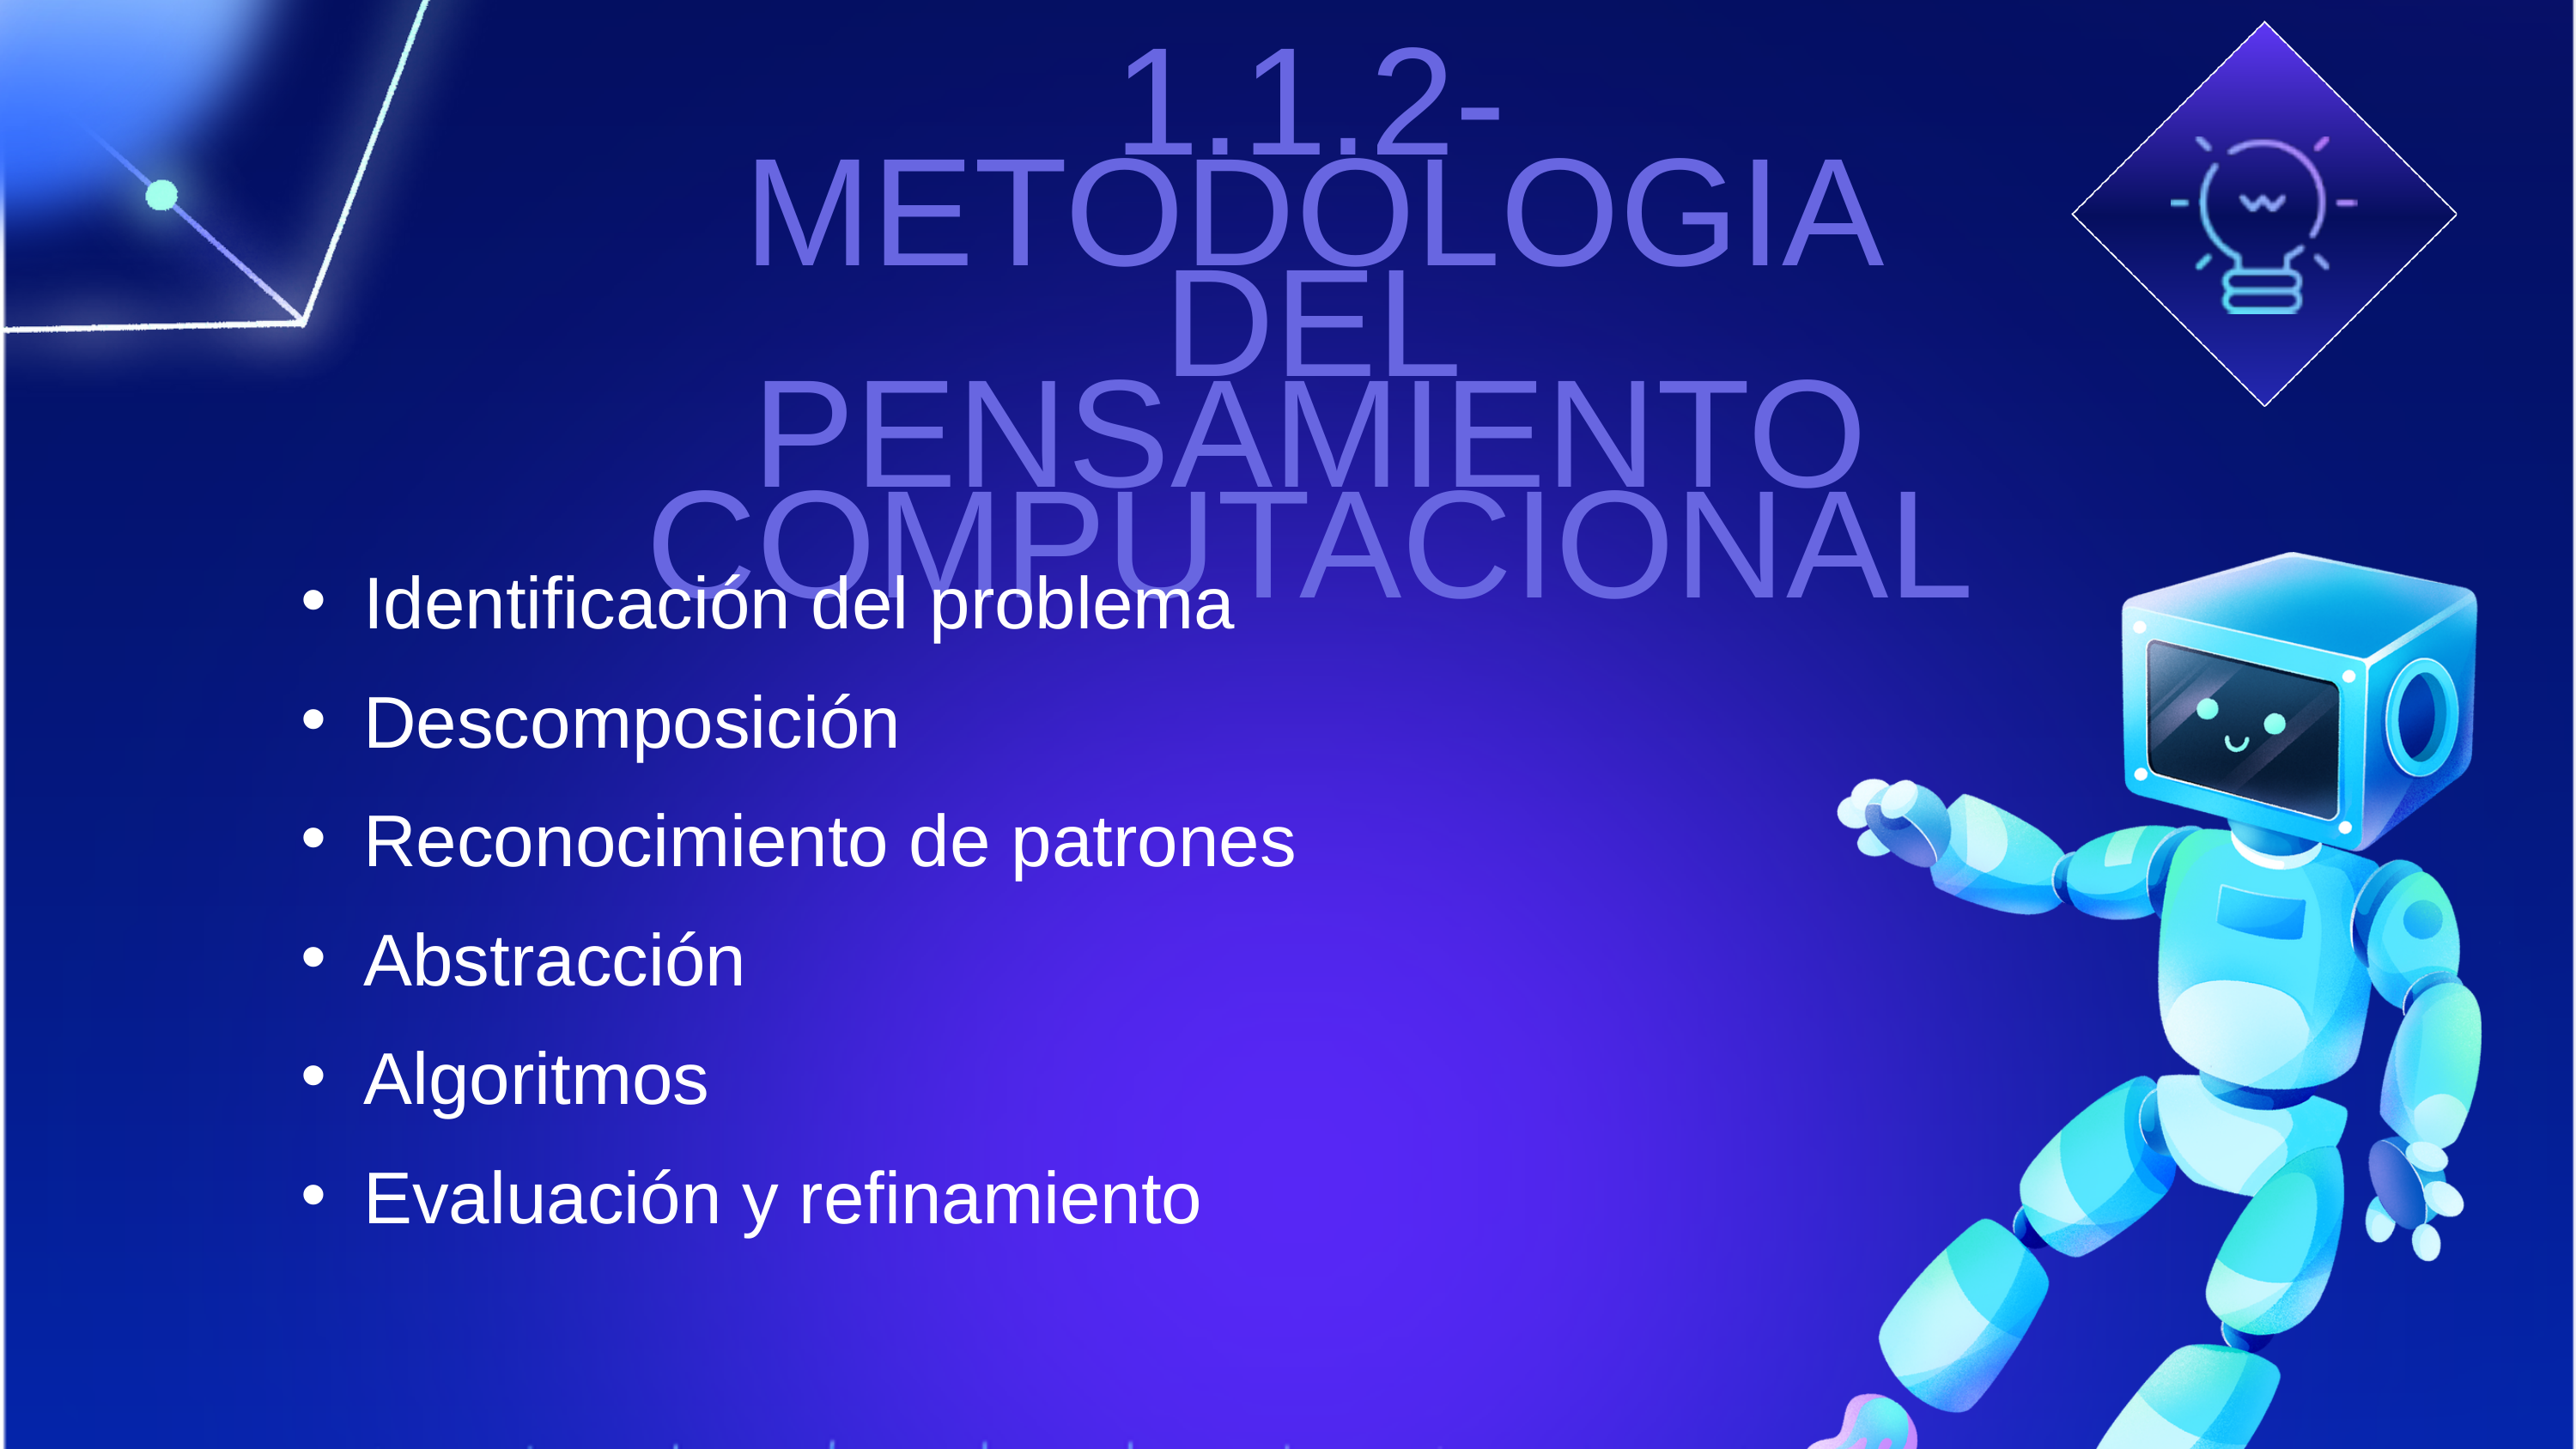

1.1.2-METODOLOGIA DEL PENSAMIENTO COMPUTACIONAL

Identificación del problema
Descomposición
Reconocimiento de patrones
Abstracción
Algoritmos
Evaluación y refinamiento